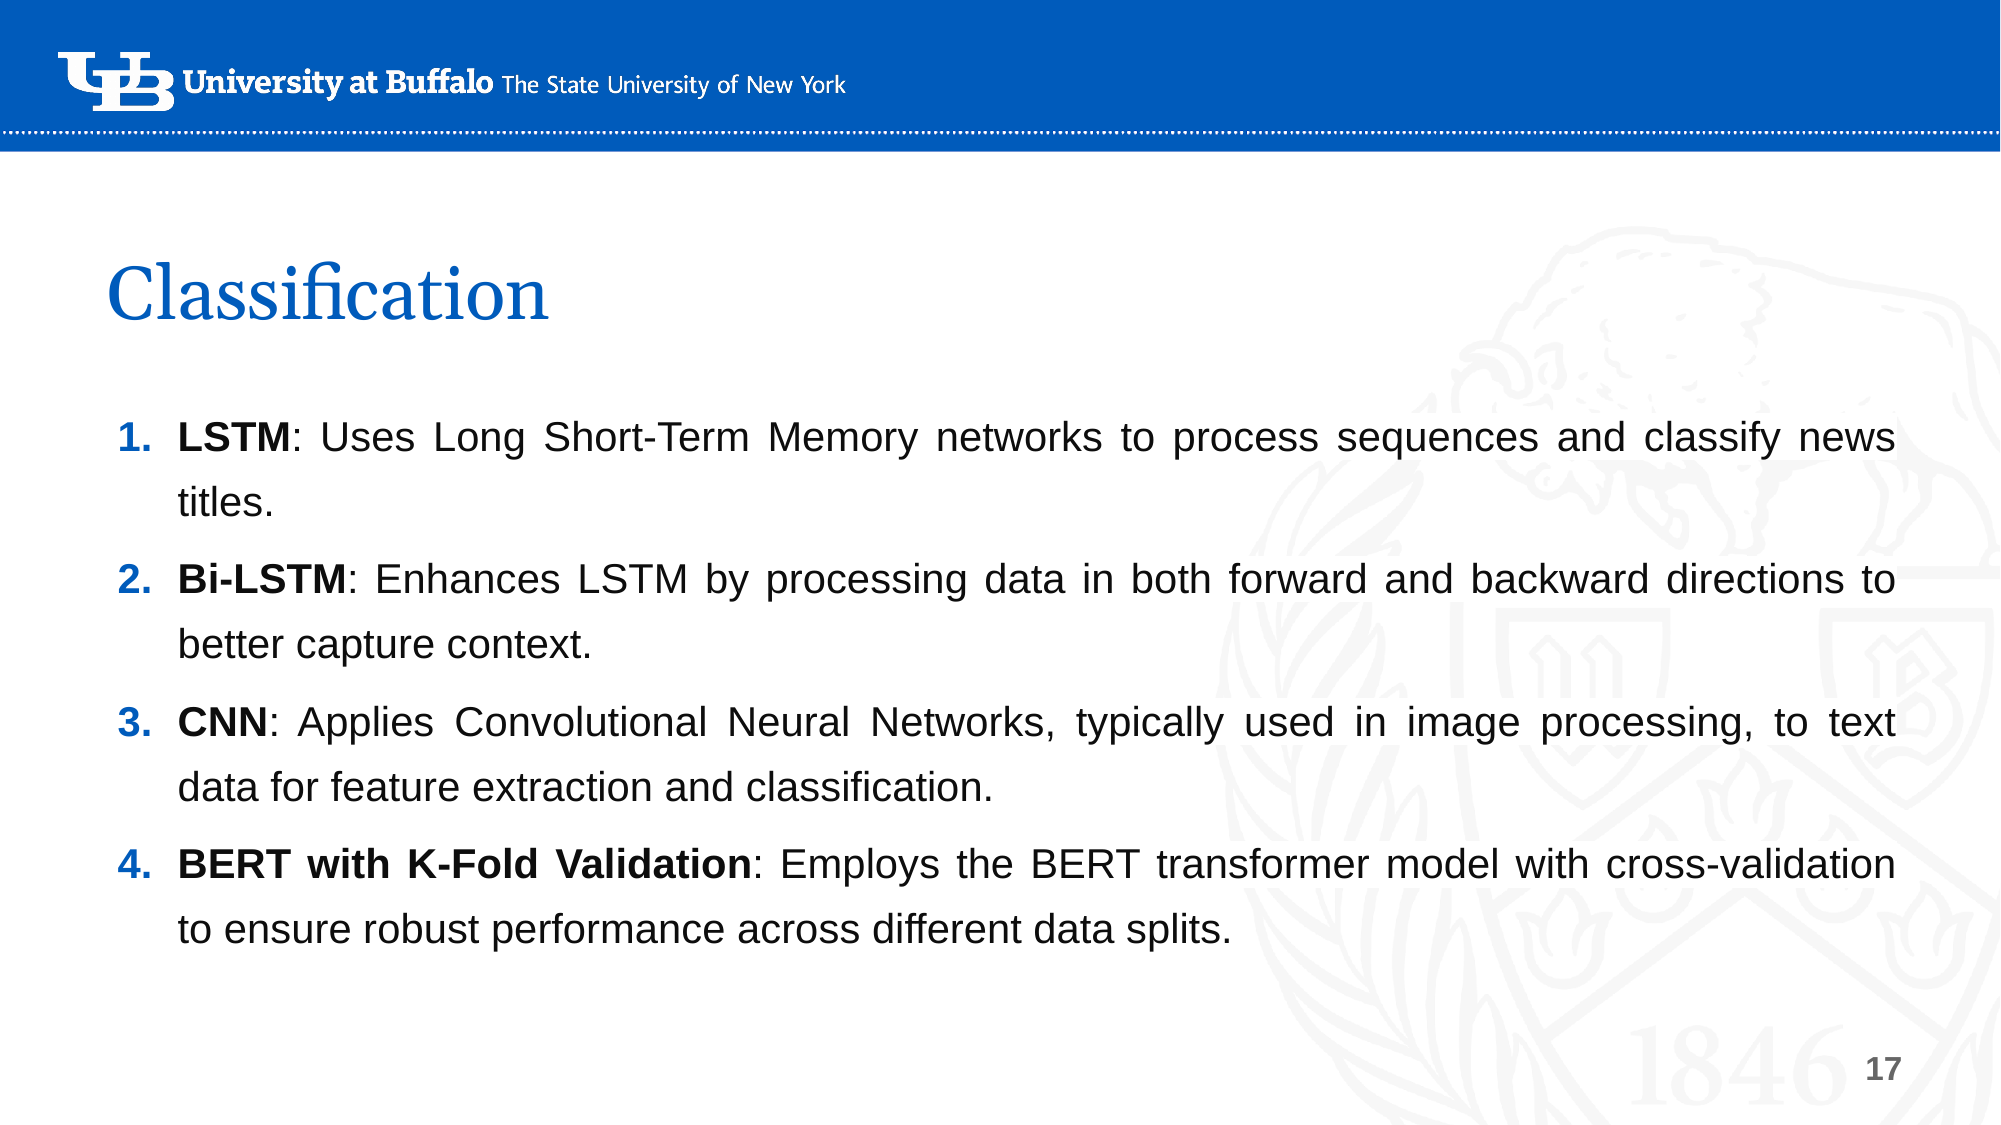

# Classification
LSTM: Uses Long Short-Term Memory networks to process sequences and classify news titles.
Bi-LSTM: Enhances LSTM by processing data in both forward and backward directions to better capture context.
CNN: Applies Convolutional Neural Networks, typically used in image processing, to text data for feature extraction and classification.
BERT with K-Fold Validation: Employs the BERT transformer model with cross-validation to ensure robust performance across different data splits.
17